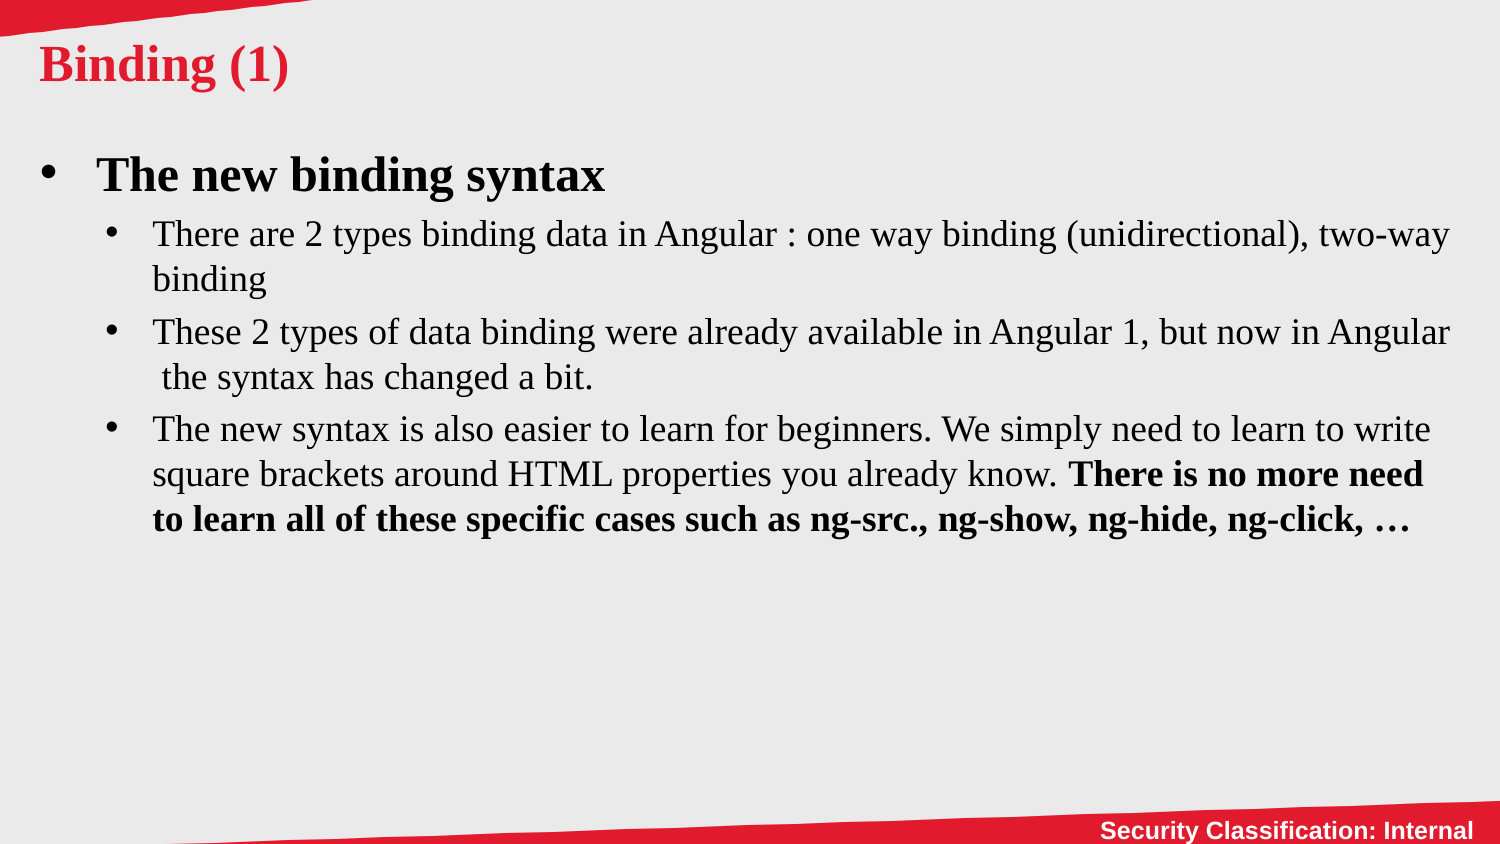

# Binding (1)
The new binding syntax
There are 2 types binding data in Angular : one way binding (unidirectional), two-way binding
These 2 types of data binding were already available in Angular 1, but now in Angular  the syntax has changed a bit.
The new syntax is also easier to learn for beginners. We simply need to learn to write square brackets around HTML properties you already know. There is no more need to learn all of these specific cases such as ng-src., ng-show, ng-hide, ng-click, …